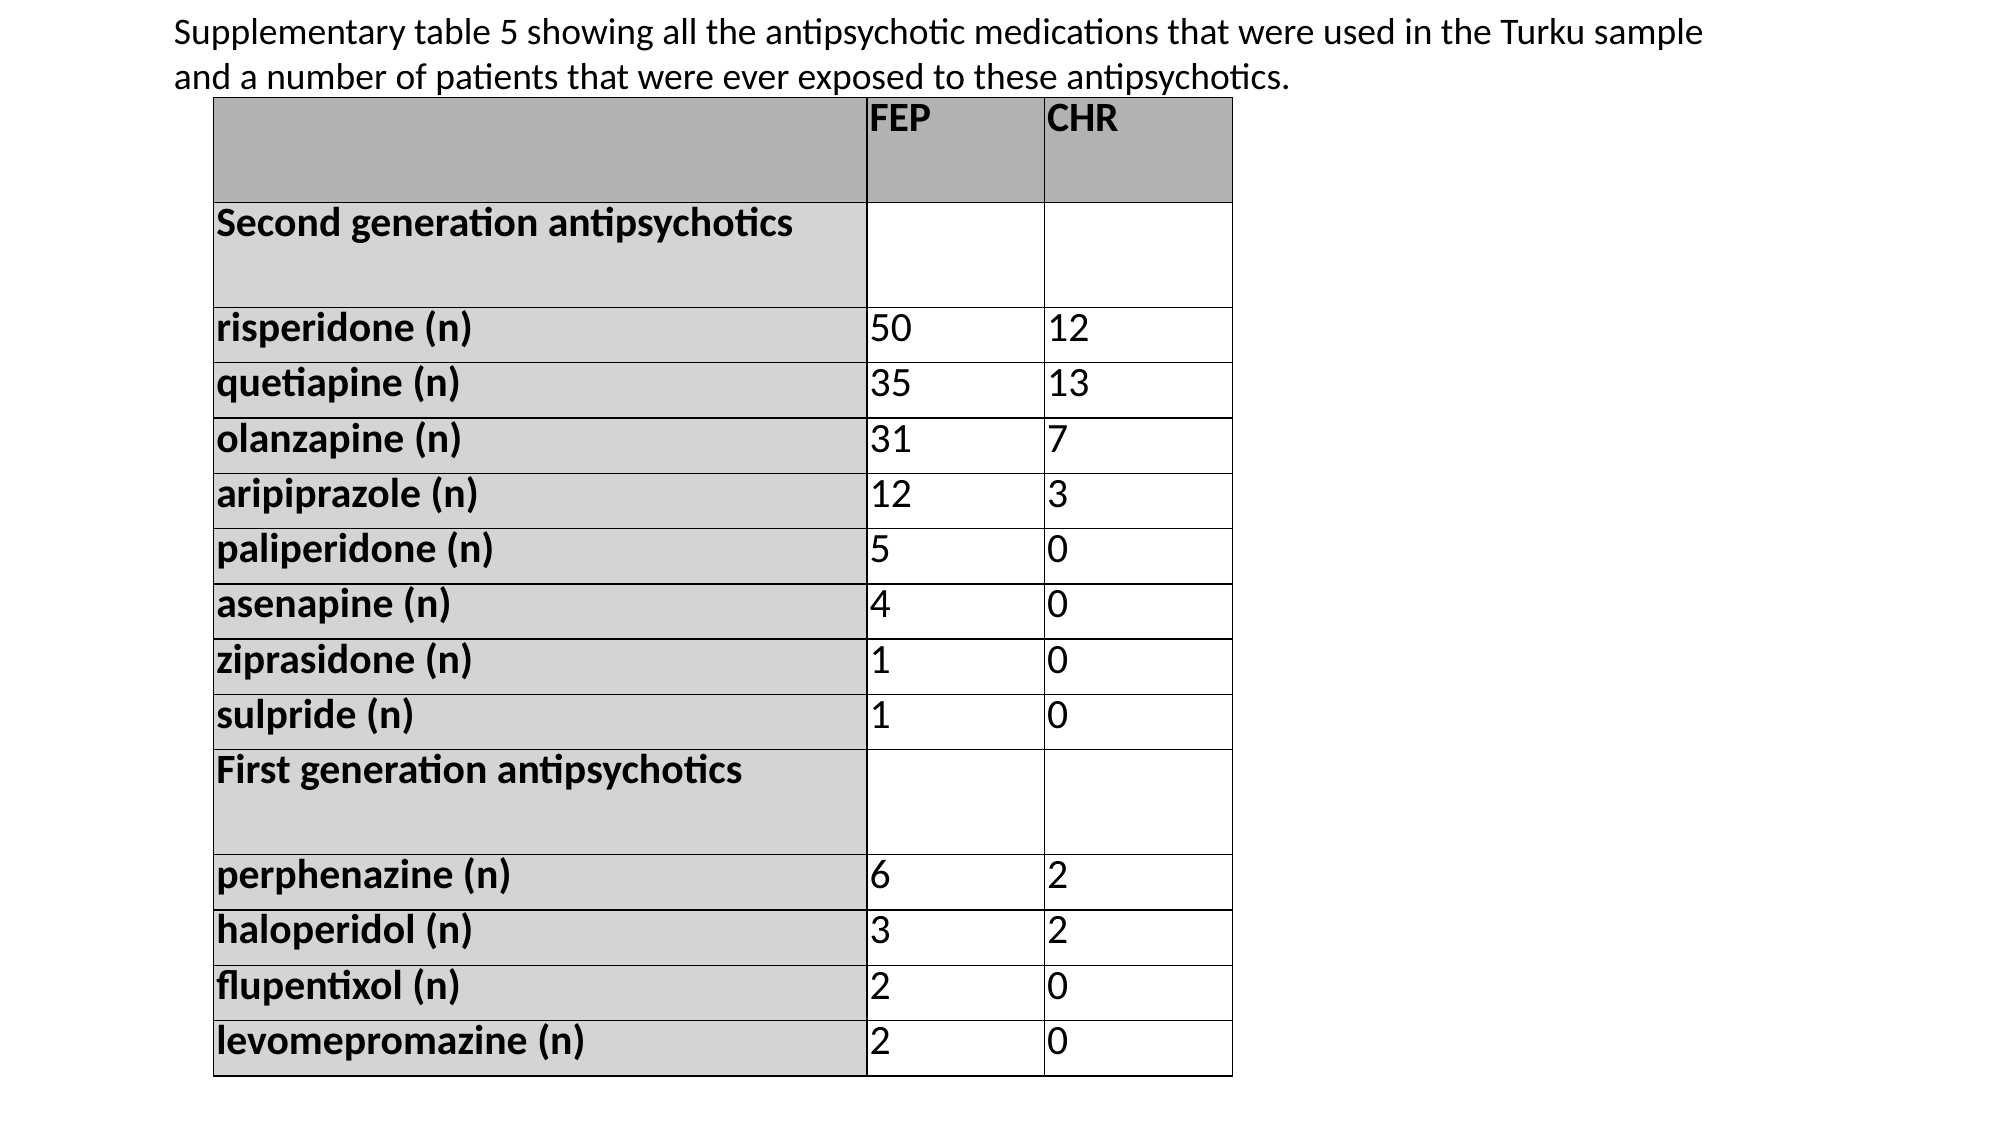

Supplementary table 5 showing all the antipsychotic medications that were used in the Turku sample
and a number of patients that were ever exposed to these antipsychotics.
|  | FEP | CHR |
| --- | --- | --- |
| Second generation antipsychotics |  |  |
| risperidone (n) | 50 | 12 |
| quetiapine (n) | 35 | 13 |
| olanzapine (n) | 31 | 7 |
| aripiprazole (n) | 12 | 3 |
| paliperidone (n) | 5 | 0 |
| asenapine (n) | 4 | 0 |
| ziprasidone (n) | 1 | 0 |
| sulpride (n) | 1 | 0 |
| First generation antipsychotics |  |  |
| perphenazine (n) | 6 | 2 |
| haloperidol (n) | 3 | 2 |
| flupentixol (n) | 2 | 0 |
| levomepromazine (n) | 2 | 0 |